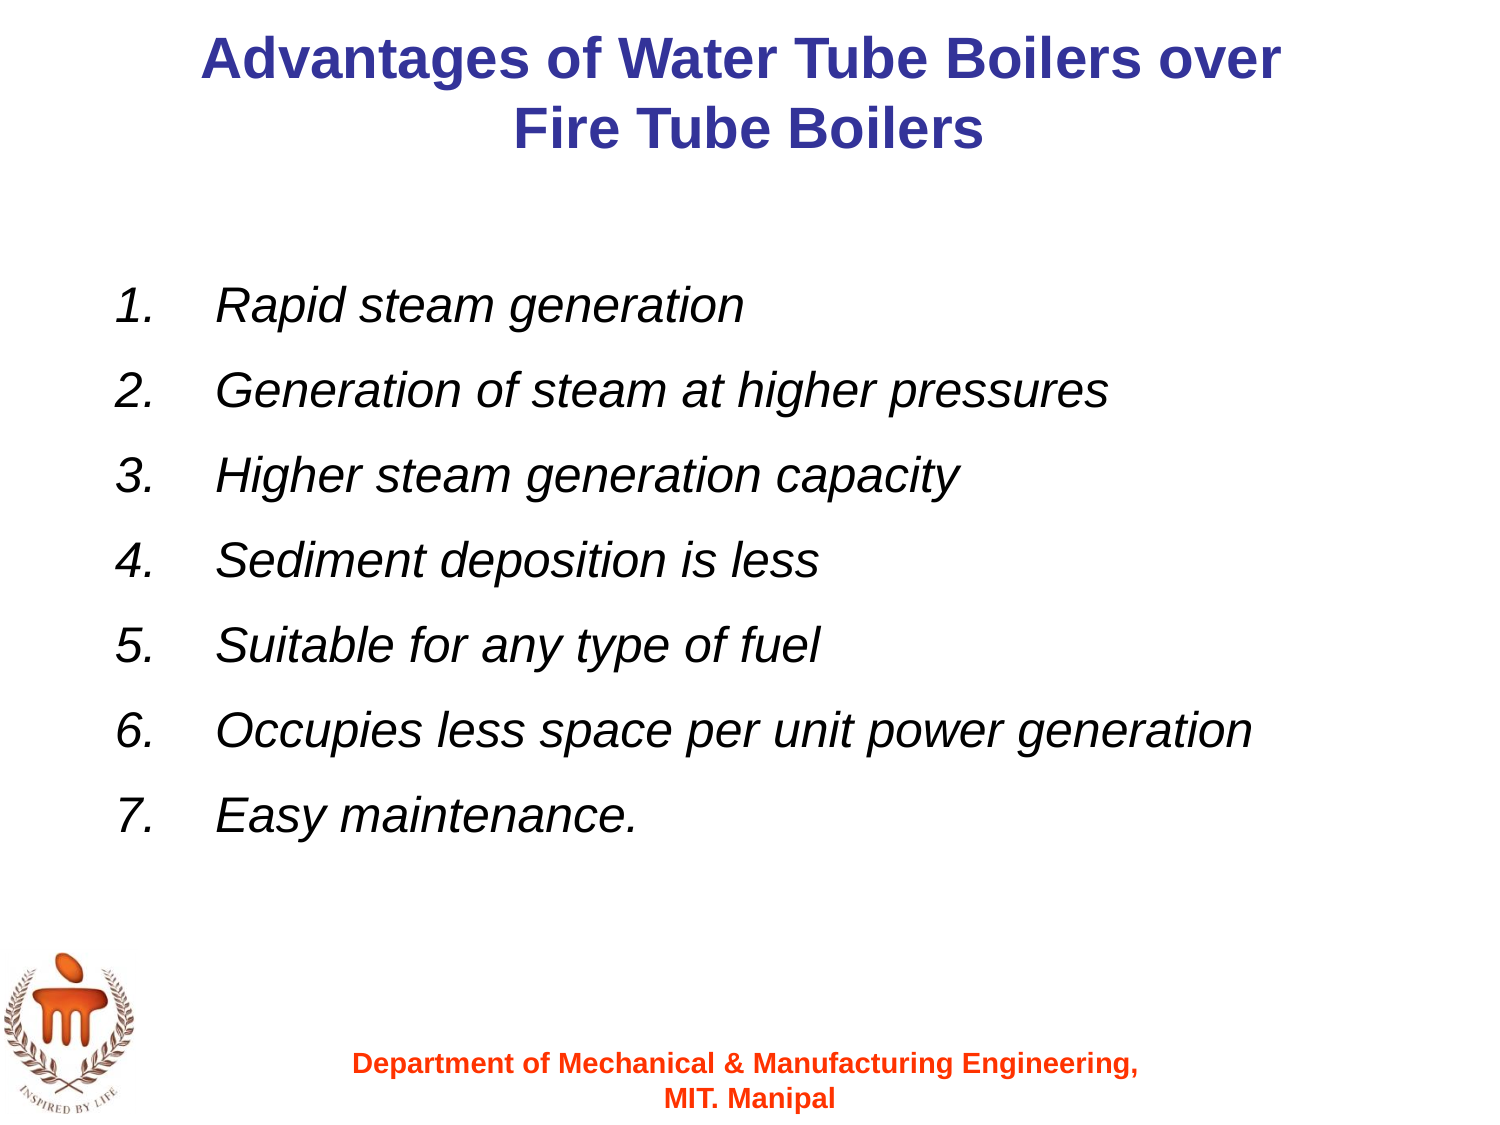

Advantages of Water Tube Boilers over
Fire Tube Boilers
Rapid steam generation
Generation of steam at higher pressures
Higher steam generation capacity
Sediment deposition is less
Suitable for any type of fuel
Occupies less space per unit power generation
Easy maintenance.
14